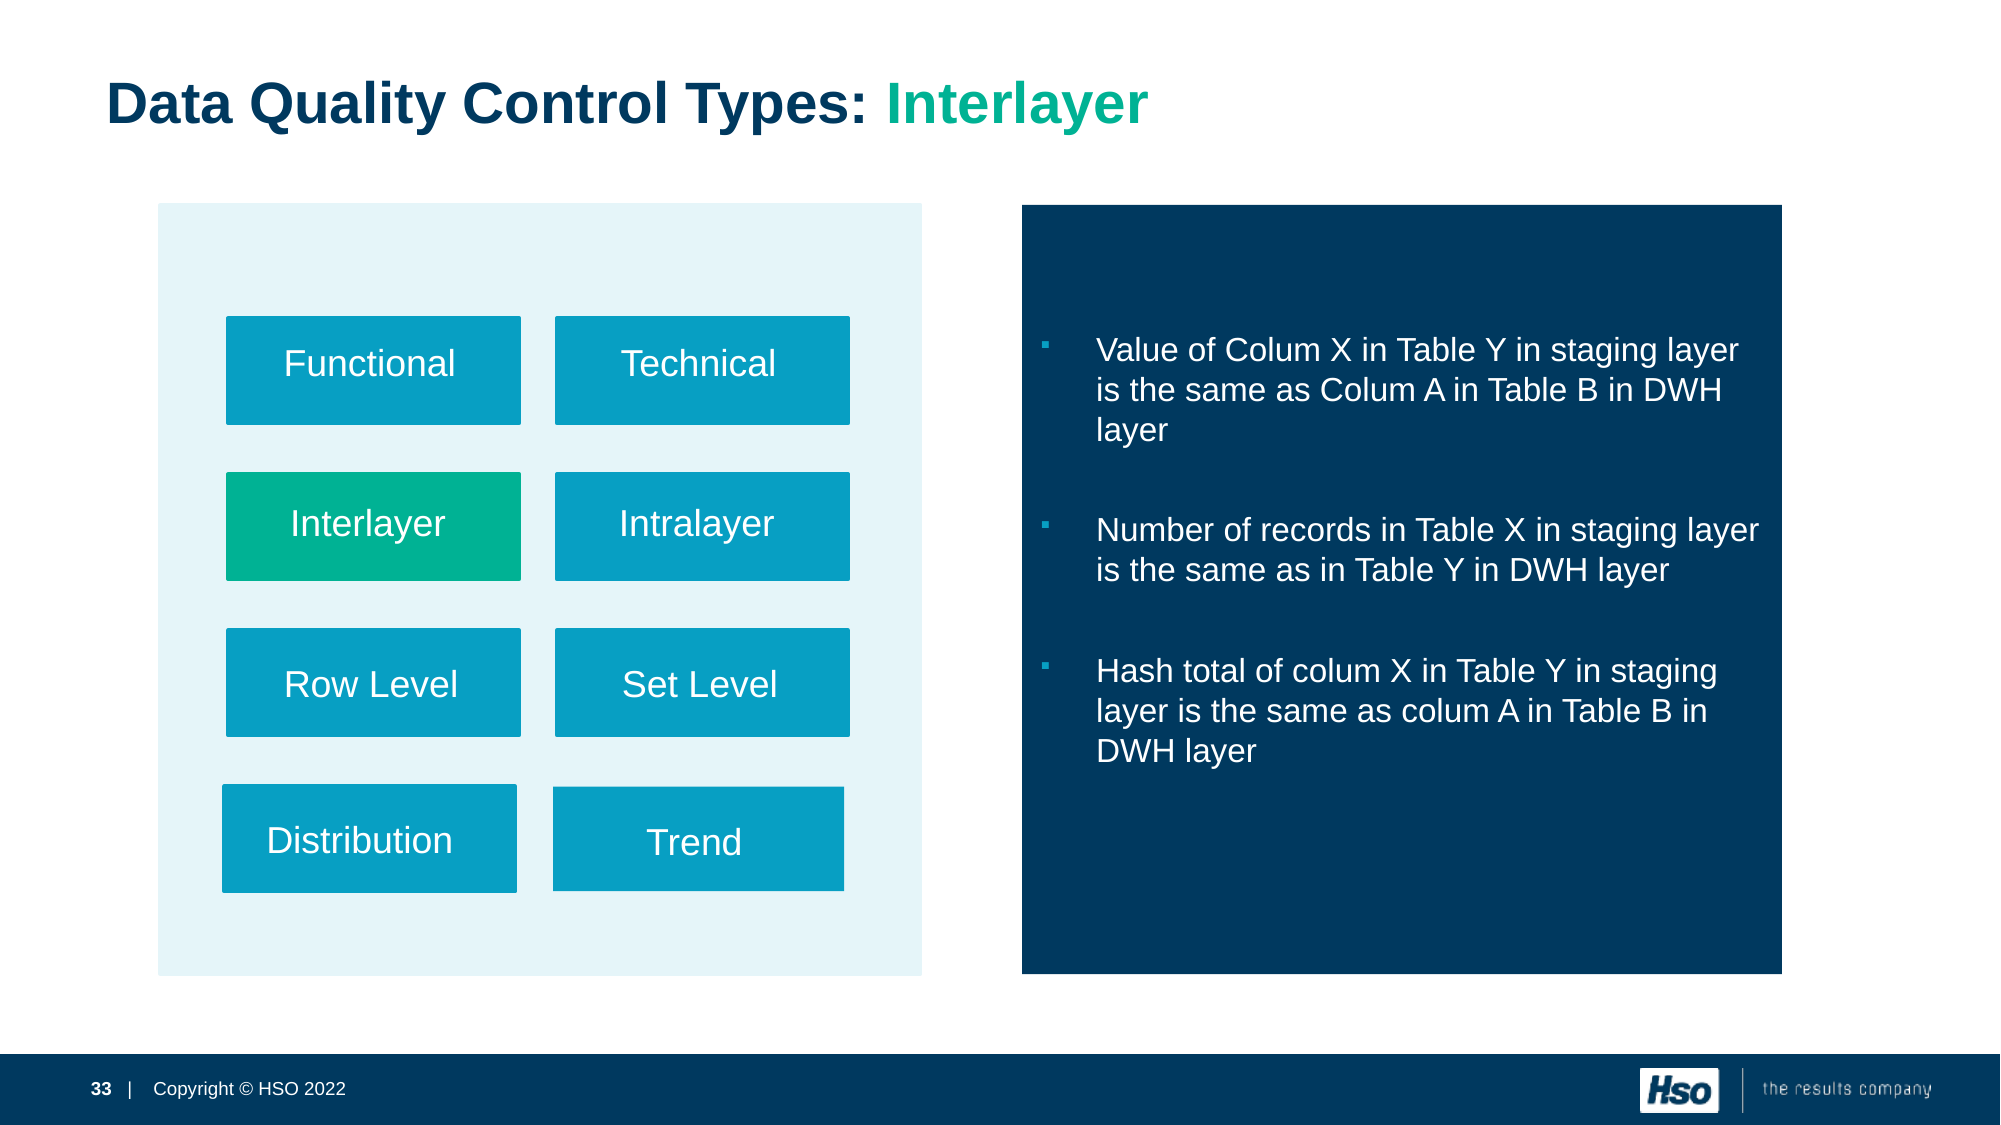

# Data Quality Control Types: Interlayer

Row Level
Functional
Interlayer
Distribution

Set Level
Technical
Intralayer
Trend

Value of Colum X in Table Y in staging layer is the same as Colum A in Table B in DWH layer

Number of records in Table X in staging layer is the same as in Table Y in DWH layer

Hash total of colum X in Table Y in staging layer is the same as colum A in Table B in DWH layer